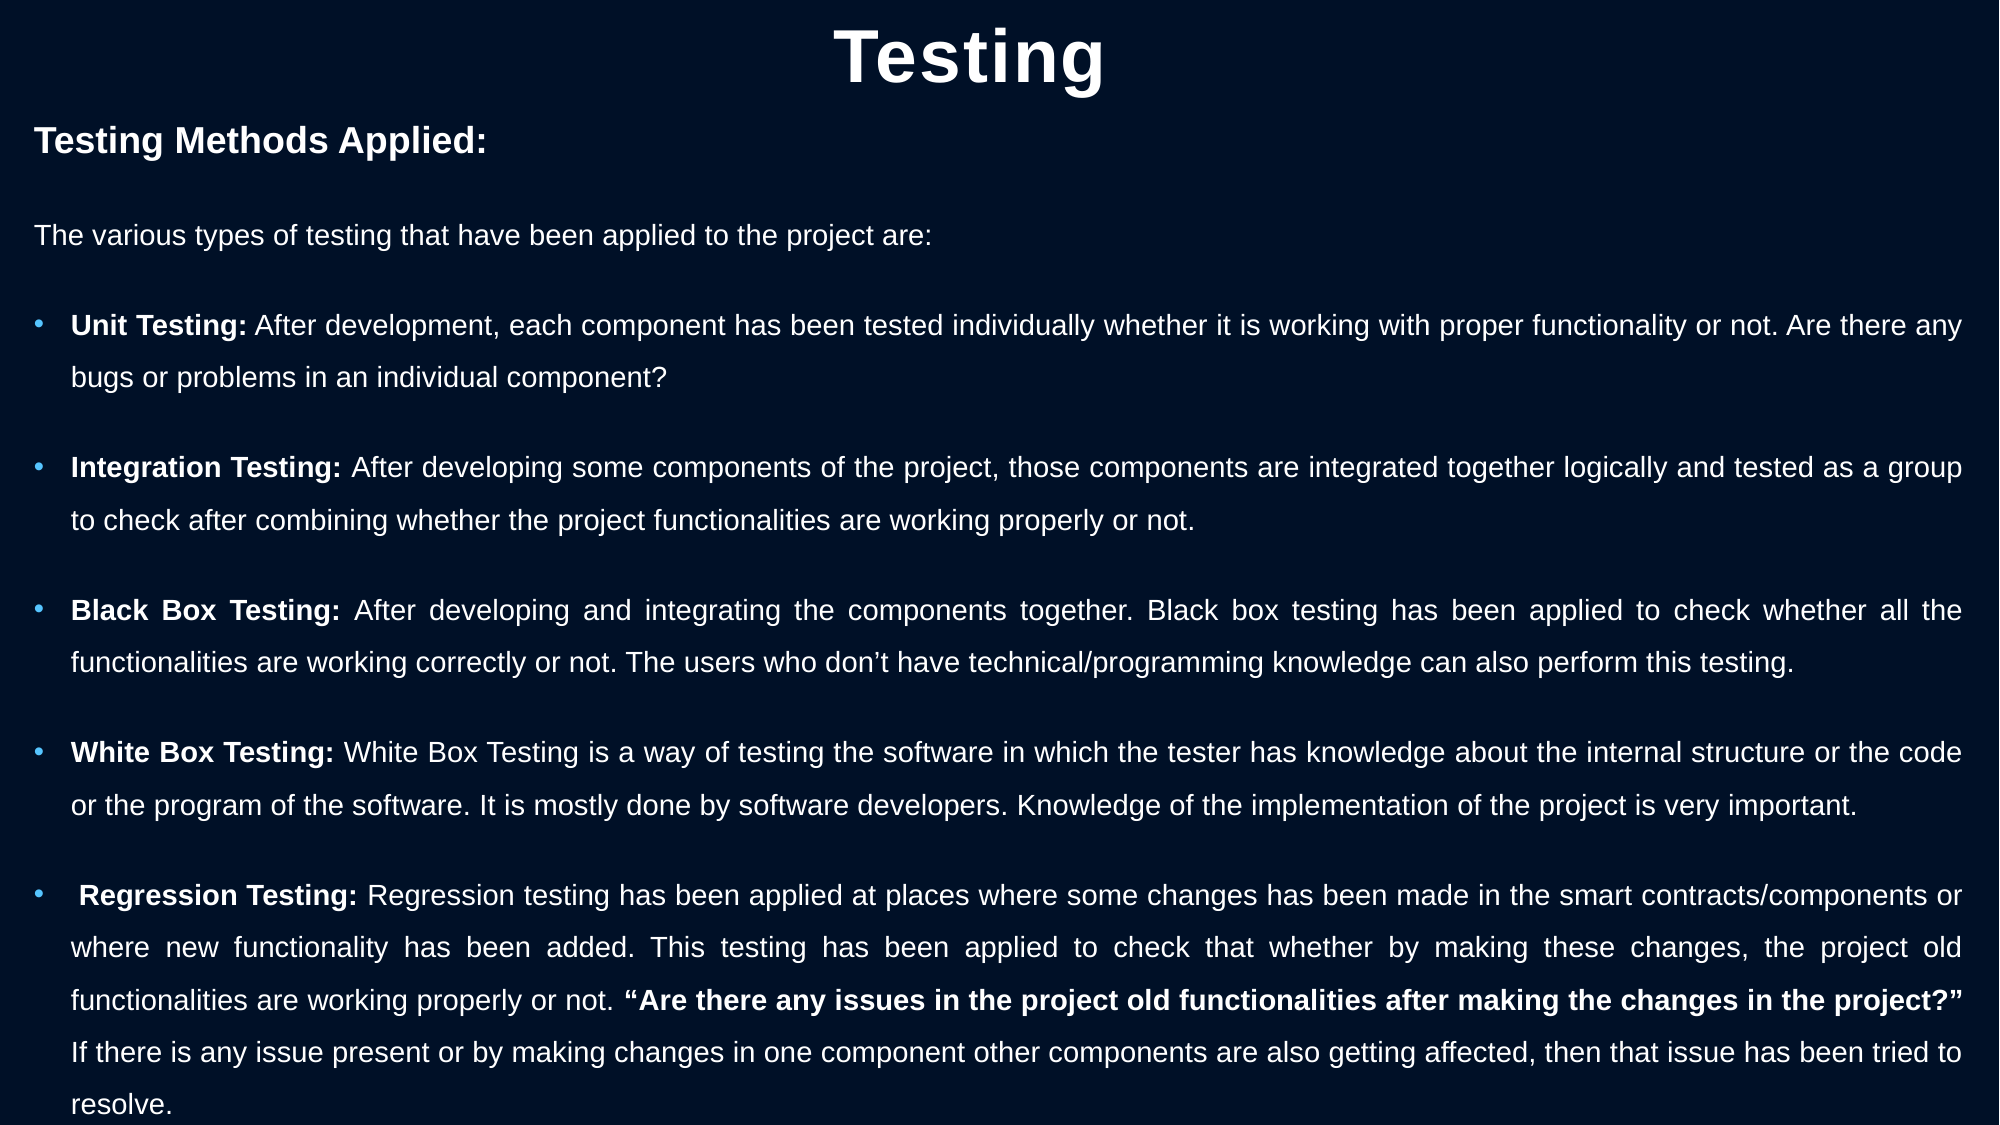

Testing
Testing Methods Applied:
The various types of testing that have been applied to the project are:
Unit Testing: After development, each component has been tested individually whether it is working with proper functionality or not. Are there any bugs or problems in an individual component?
Integration Testing: After developing some components of the project, those components are integrated together logically and tested as a group to check after combining whether the project functionalities are working properly or not.
Black Box Testing: After developing and integrating the components together. Black box testing has been applied to check whether all the functionalities are working correctly or not. The users who don’t have technical/programming knowledge can also perform this testing.
White Box Testing: White Box Testing is a way of testing the software in which the tester has knowledge about the internal structure or the code or the program of the software. It is mostly done by software developers. Knowledge of the implementation of the project is very important.
 Regression Testing: Regression testing has been applied at places where some changes has been made in the smart contracts/components or where new functionality has been added. This testing has been applied to check that whether by making these changes, the project old functionalities are working properly or not. “Are there any issues in the project old functionalities after making the changes in the project?” If there is any issue present or by making changes in one component other components are also getting affected, then that issue has been tried to resolve.